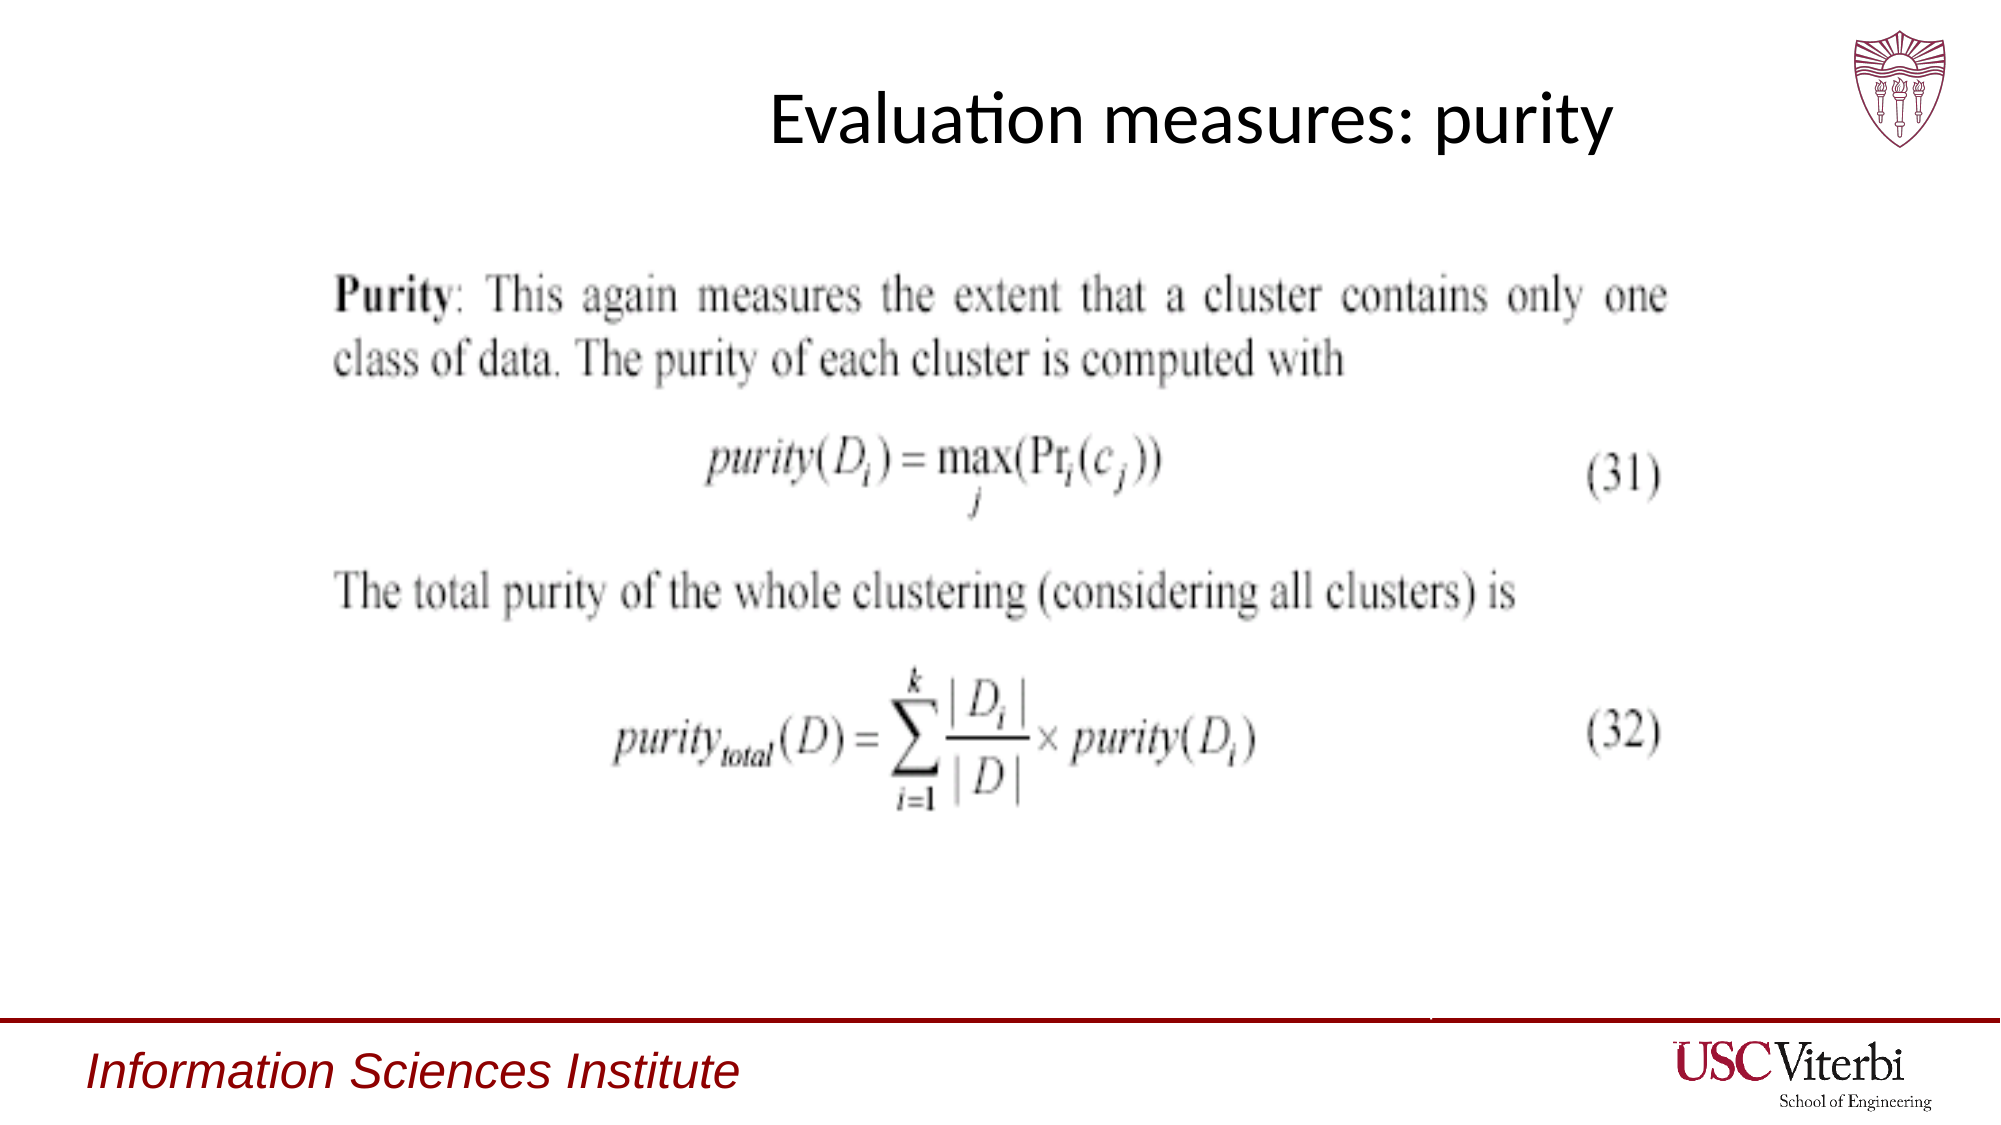

# Evaluation measures: purity

Source: https://www.cs.uic.edu/~liub/
45